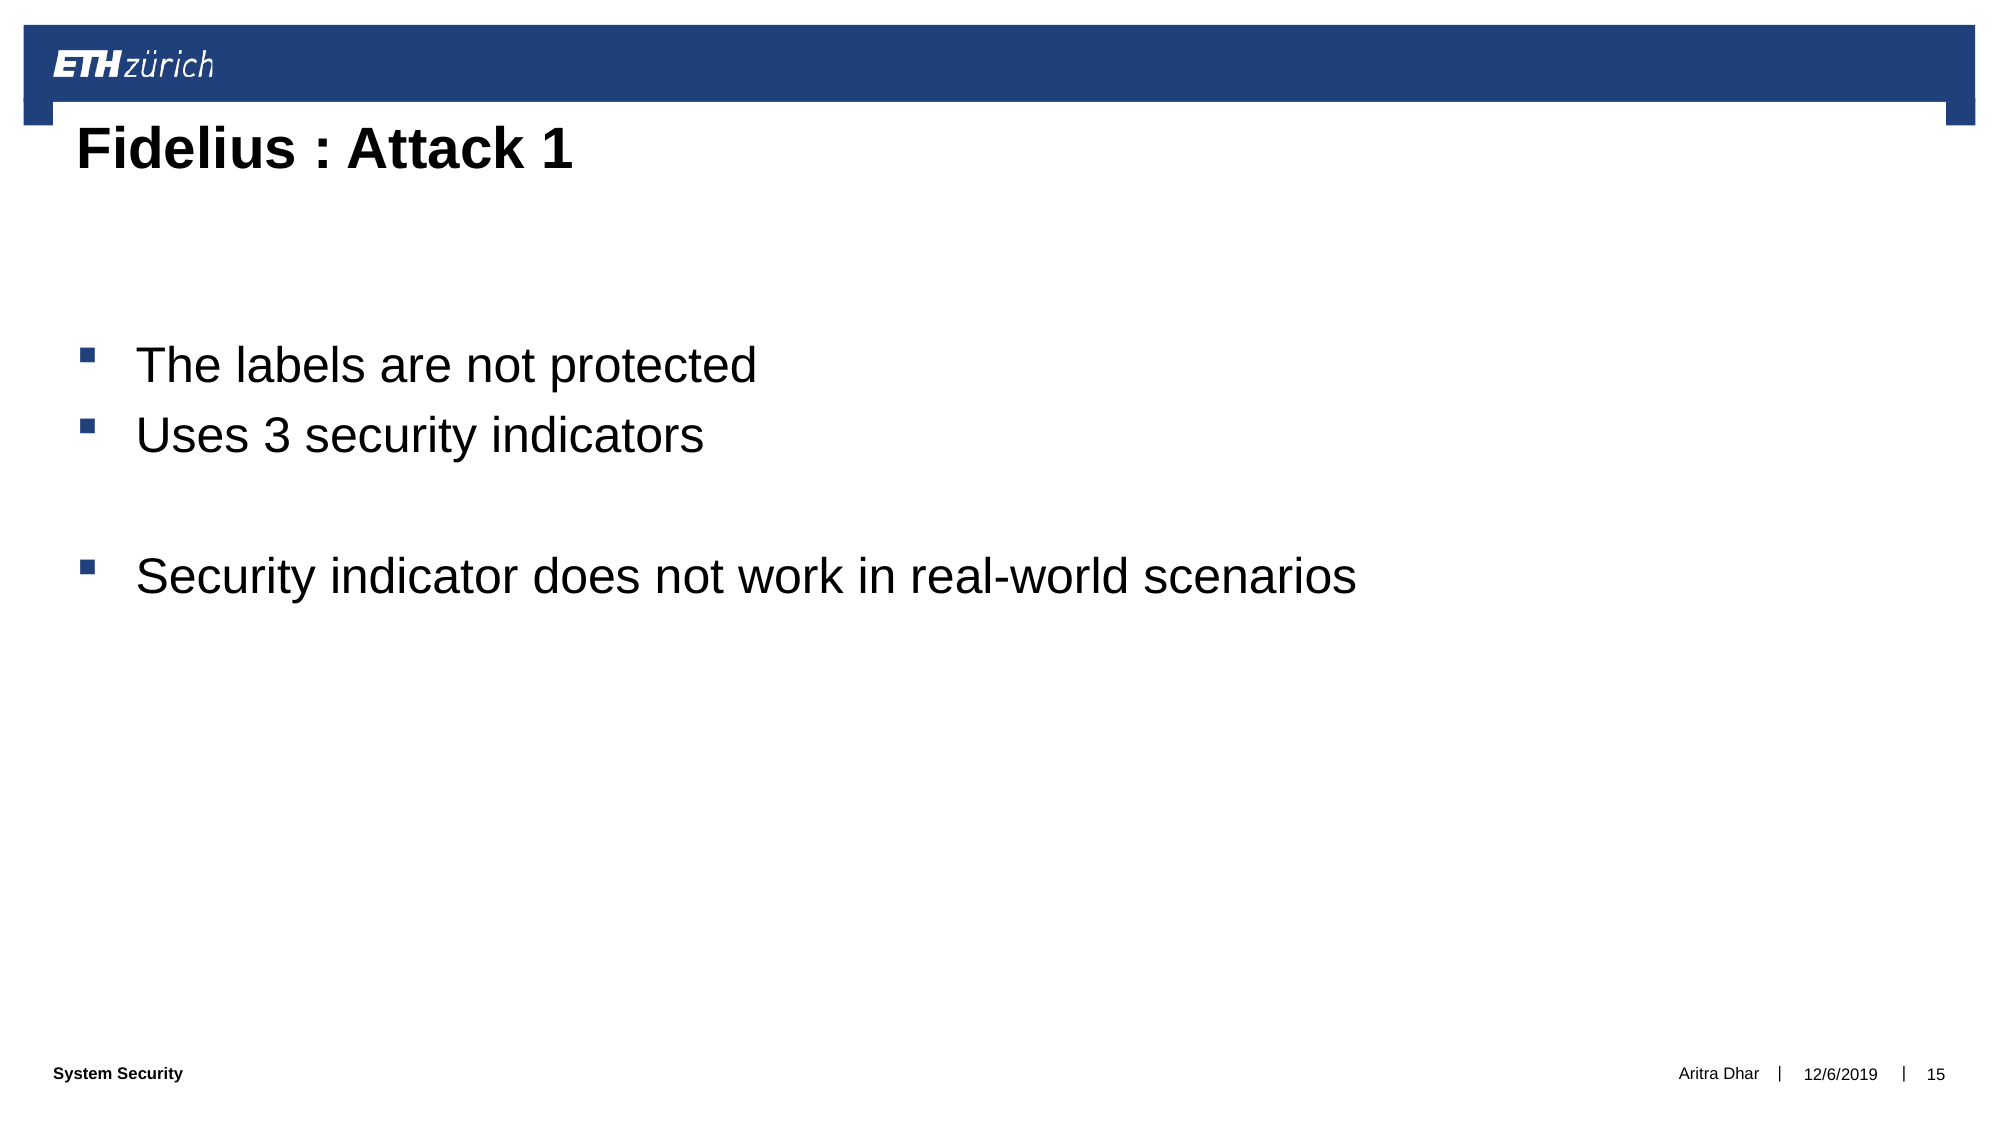

# Fidelius : Attack 1
The labels are not protected
Uses 3 security indicators

Security indicator does not work in real-world scenarios

Aritra Dhar
12/6/2019
15